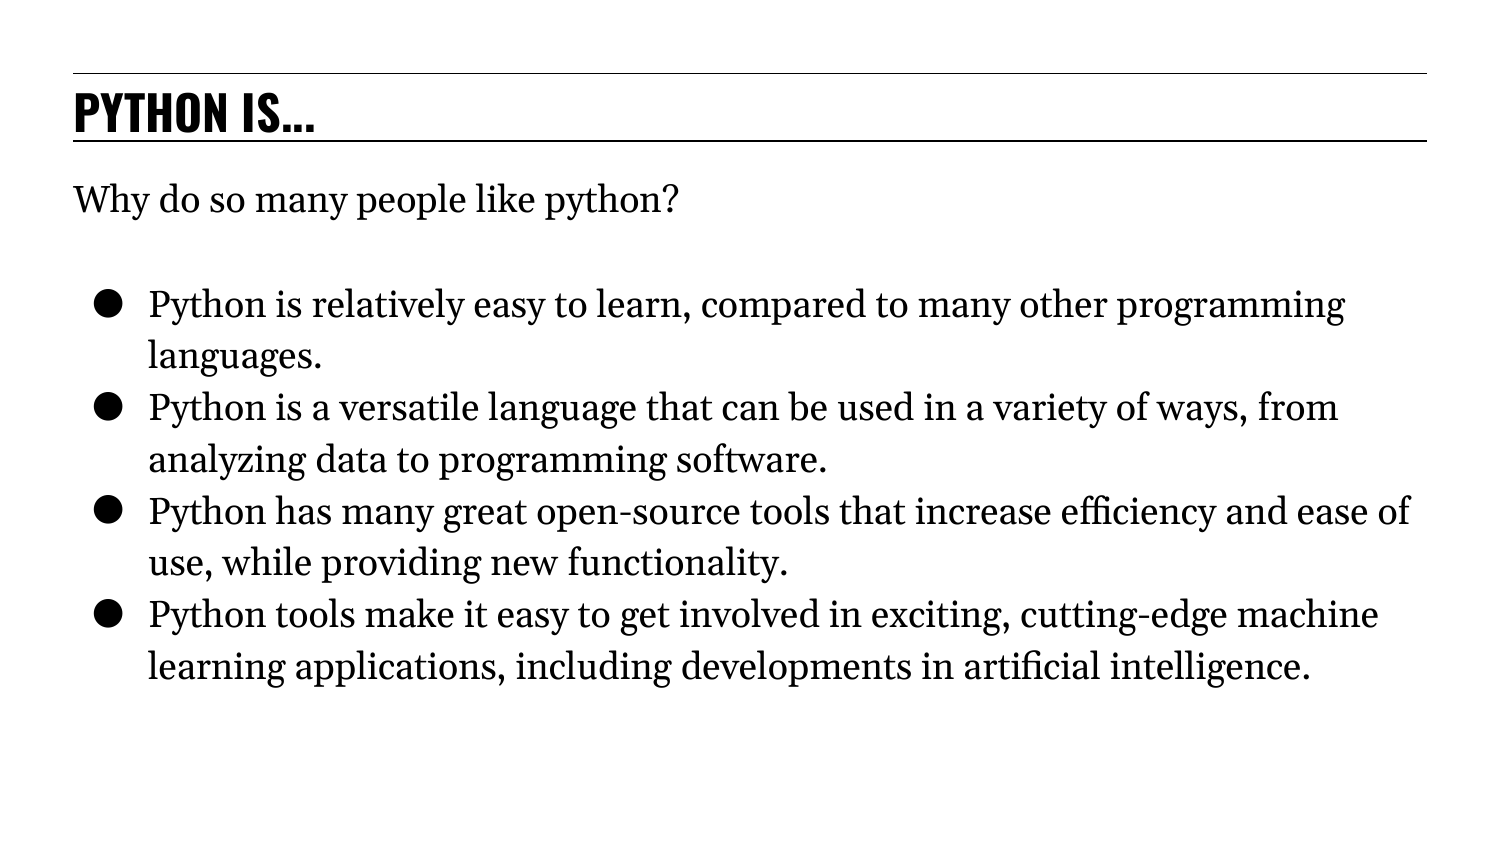

PYTHON IS...
Why do so many people like python?
Python is relatively easy to learn, compared to many other programming languages.
Python is a versatile language that can be used in a variety of ways, from analyzing data to programming software.
Python has many great open-source tools that increase efficiency and ease of use, while providing new functionality.
Python tools make it easy to get involved in exciting, cutting-edge machine learning applications, including developments in artificial intelligence.